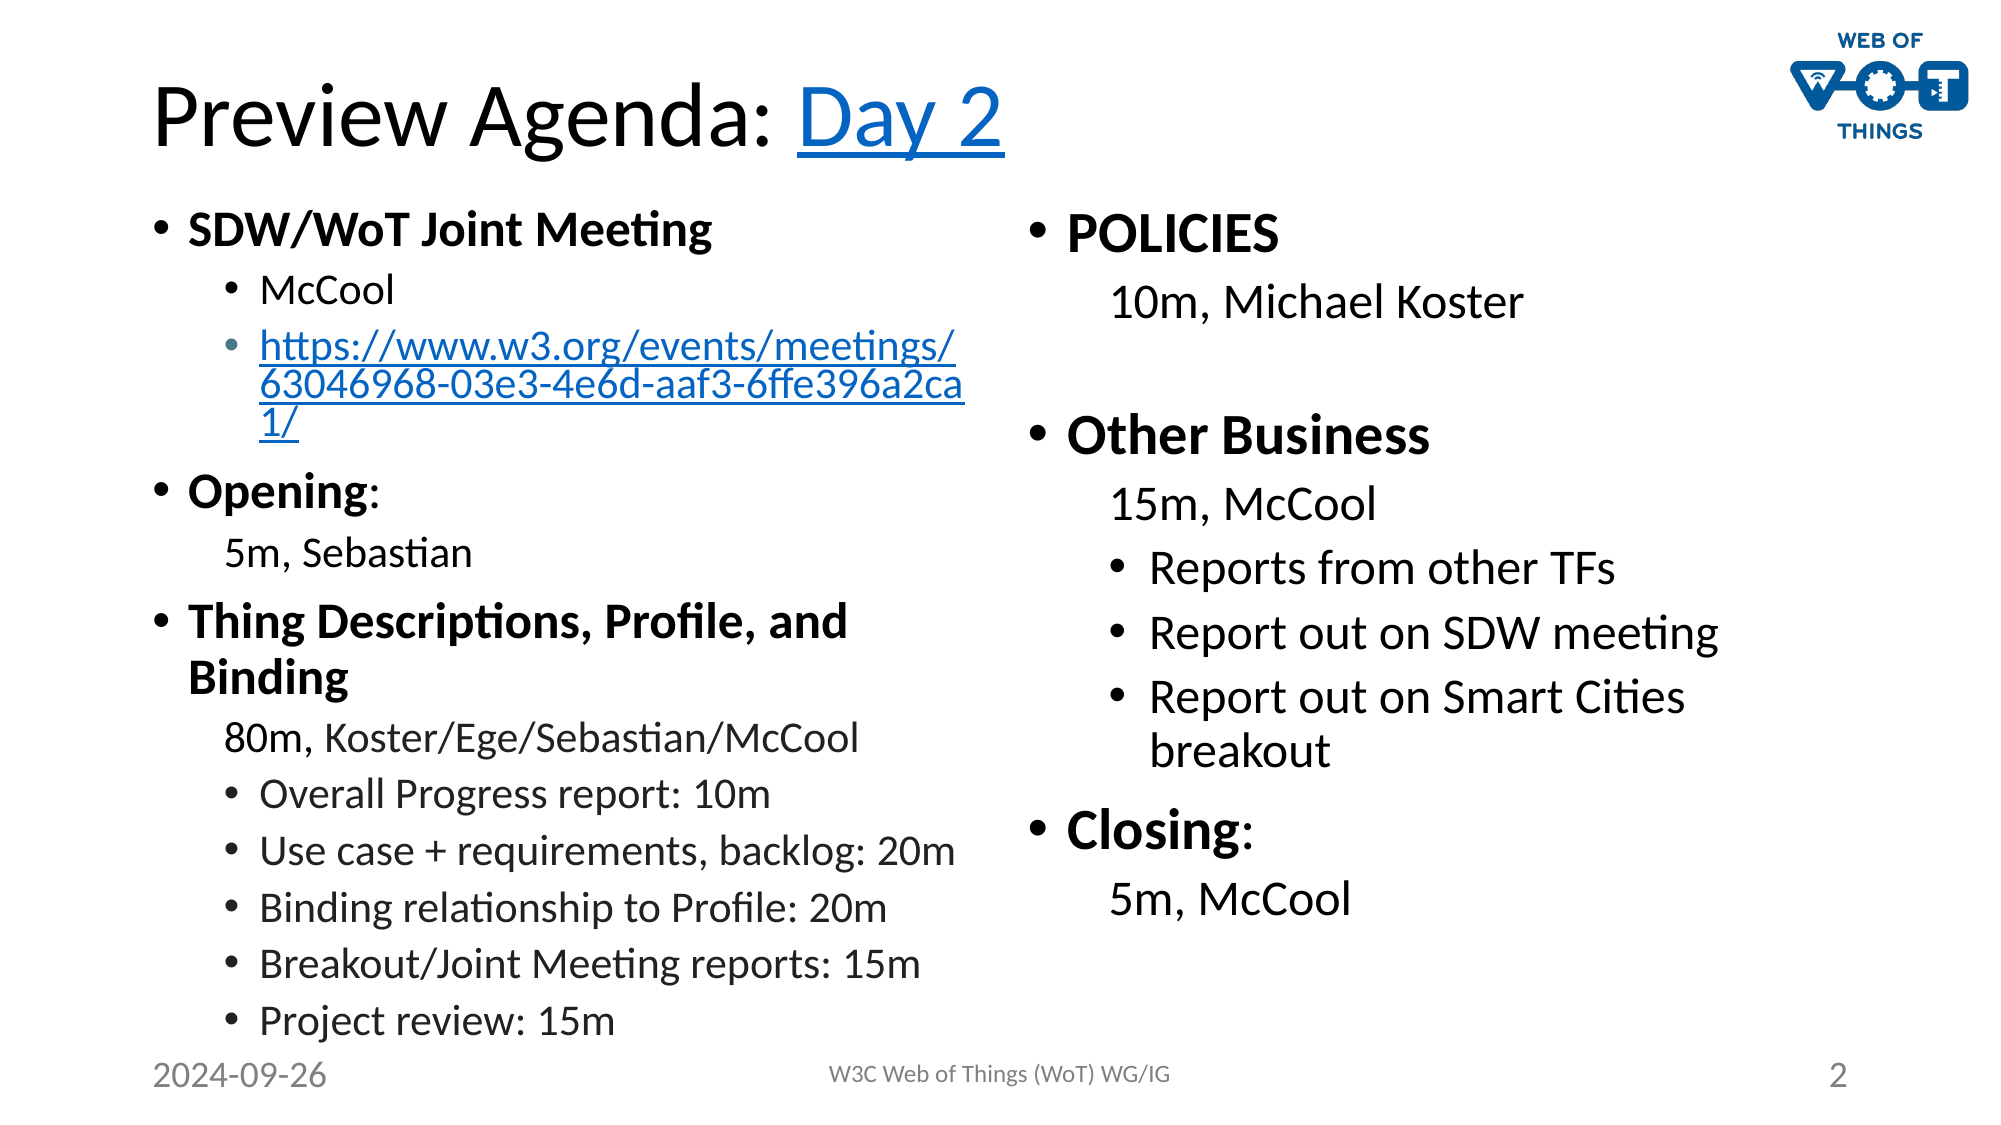

# Preview Agenda: Day 2
SDW/WoT Joint Meeting
McCool
https://www.w3.org/events/meetings/63046968-03e3-4e6d-aaf3-6ffe396a2ca1/
Opening:
5m, Sebastian
Thing Descriptions, Profile, and Binding
80m, Koster/Ege/Sebastian/McCool
Overall Progress report: 10m
Use case + requirements, backlog: 20m
Binding relationship to Profile: 20m
Breakout/Joint Meeting reports: 15m
Project review: 15m

POLICIES
10m, Michael Koster
Other Business
15m, McCool
Reports from other TFs
Report out on SDW meeting
Report out on Smart Cities breakout
Closing:
5m, McCool
2024-09-26
W3C Web of Things (WoT) WG/IG
2